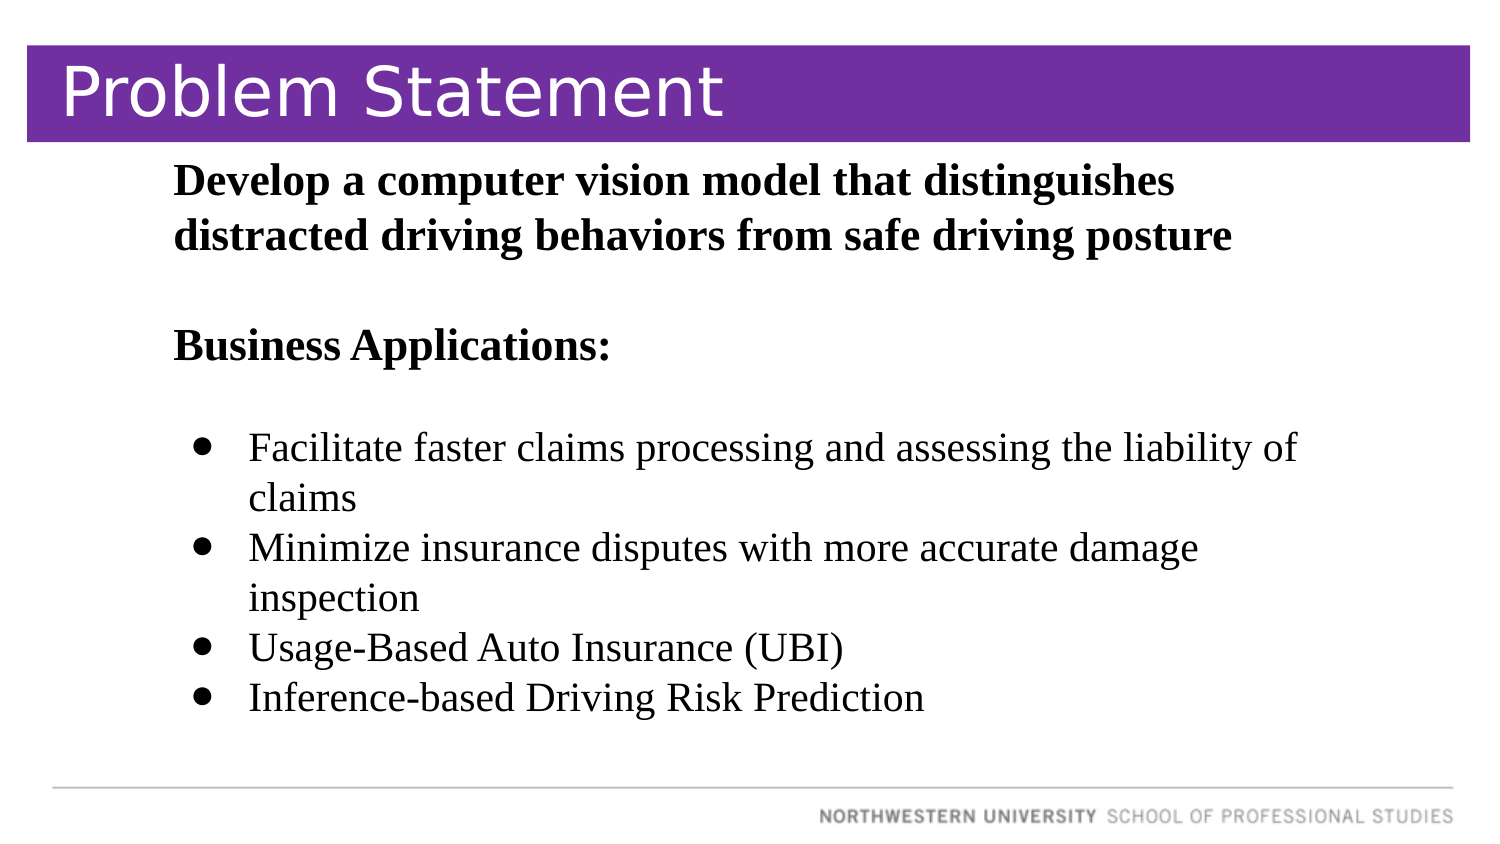

Problem Statement
Develop a computer vision model that distinguishes distracted driving behaviors from safe driving posture

Business Applications:

Facilitate faster claims processing and assessing the liability of claims
Minimize insurance disputes with more accurate damage inspection
Usage-Based Auto Insurance (UBI)
Inference-based Driving Risk Prediction